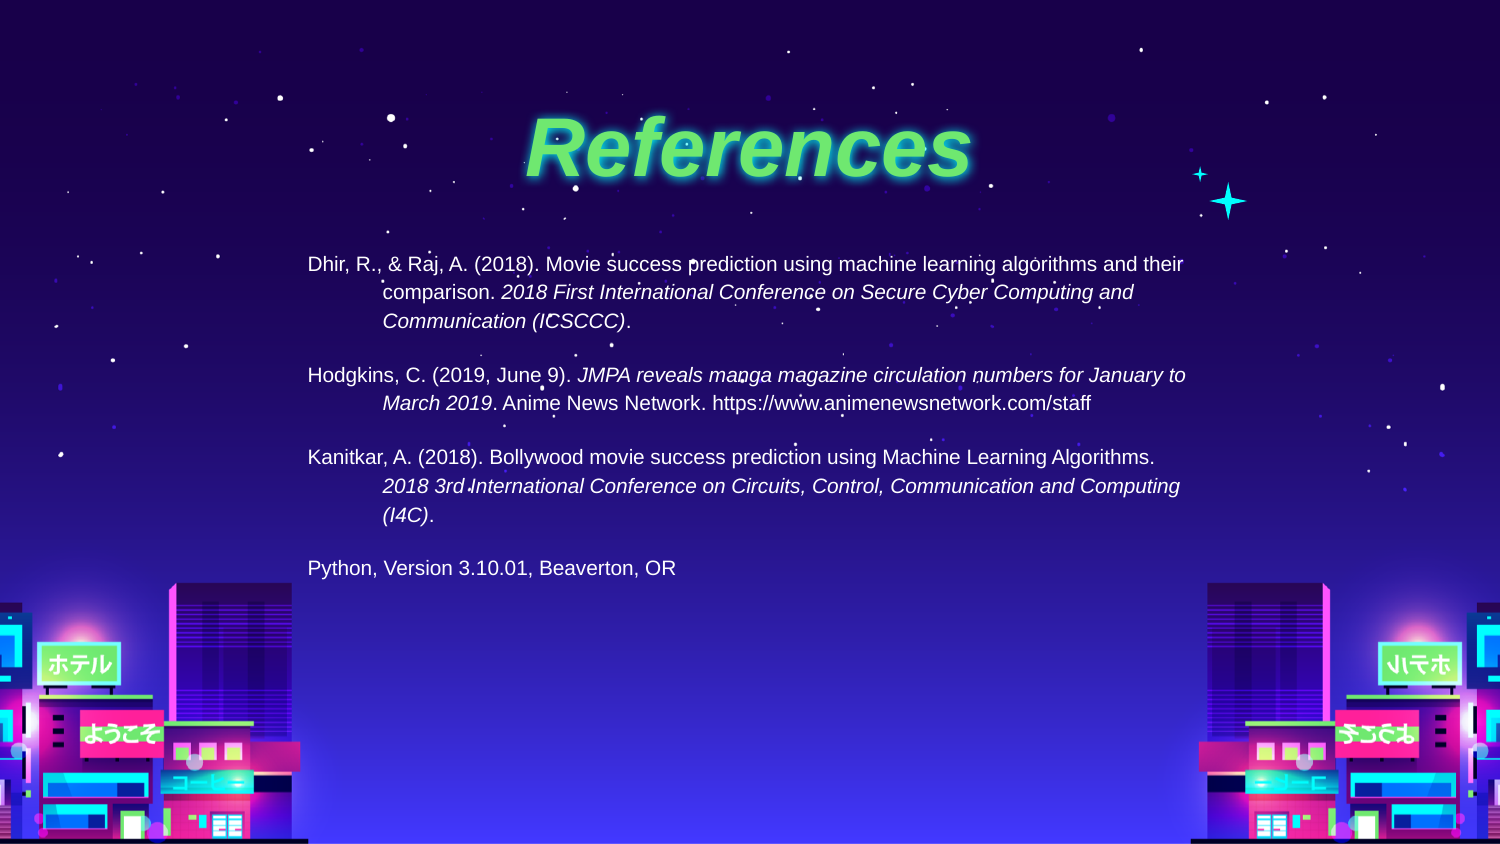

# References

Dhir, R., & Raj, A. (2018). Movie success prediction using machine learning algorithms and their comparison. 2018 First International Conference on Secure Cyber Computing and Communication (ICSCCC).
Hodgkins, C. (2019, June 9). JMPA reveals manga magazine circulation numbers for January to March 2019. Anime News Network. https://www.animenewsnetwork.com/staff
Kanitkar, A. (2018). Bollywood movie success prediction using Machine Learning Algorithms. 2018 3rd International Conference on Circuits, Control, Communication and Computing (I4C).
Python, Version 3.10.01, Beaverton, OR